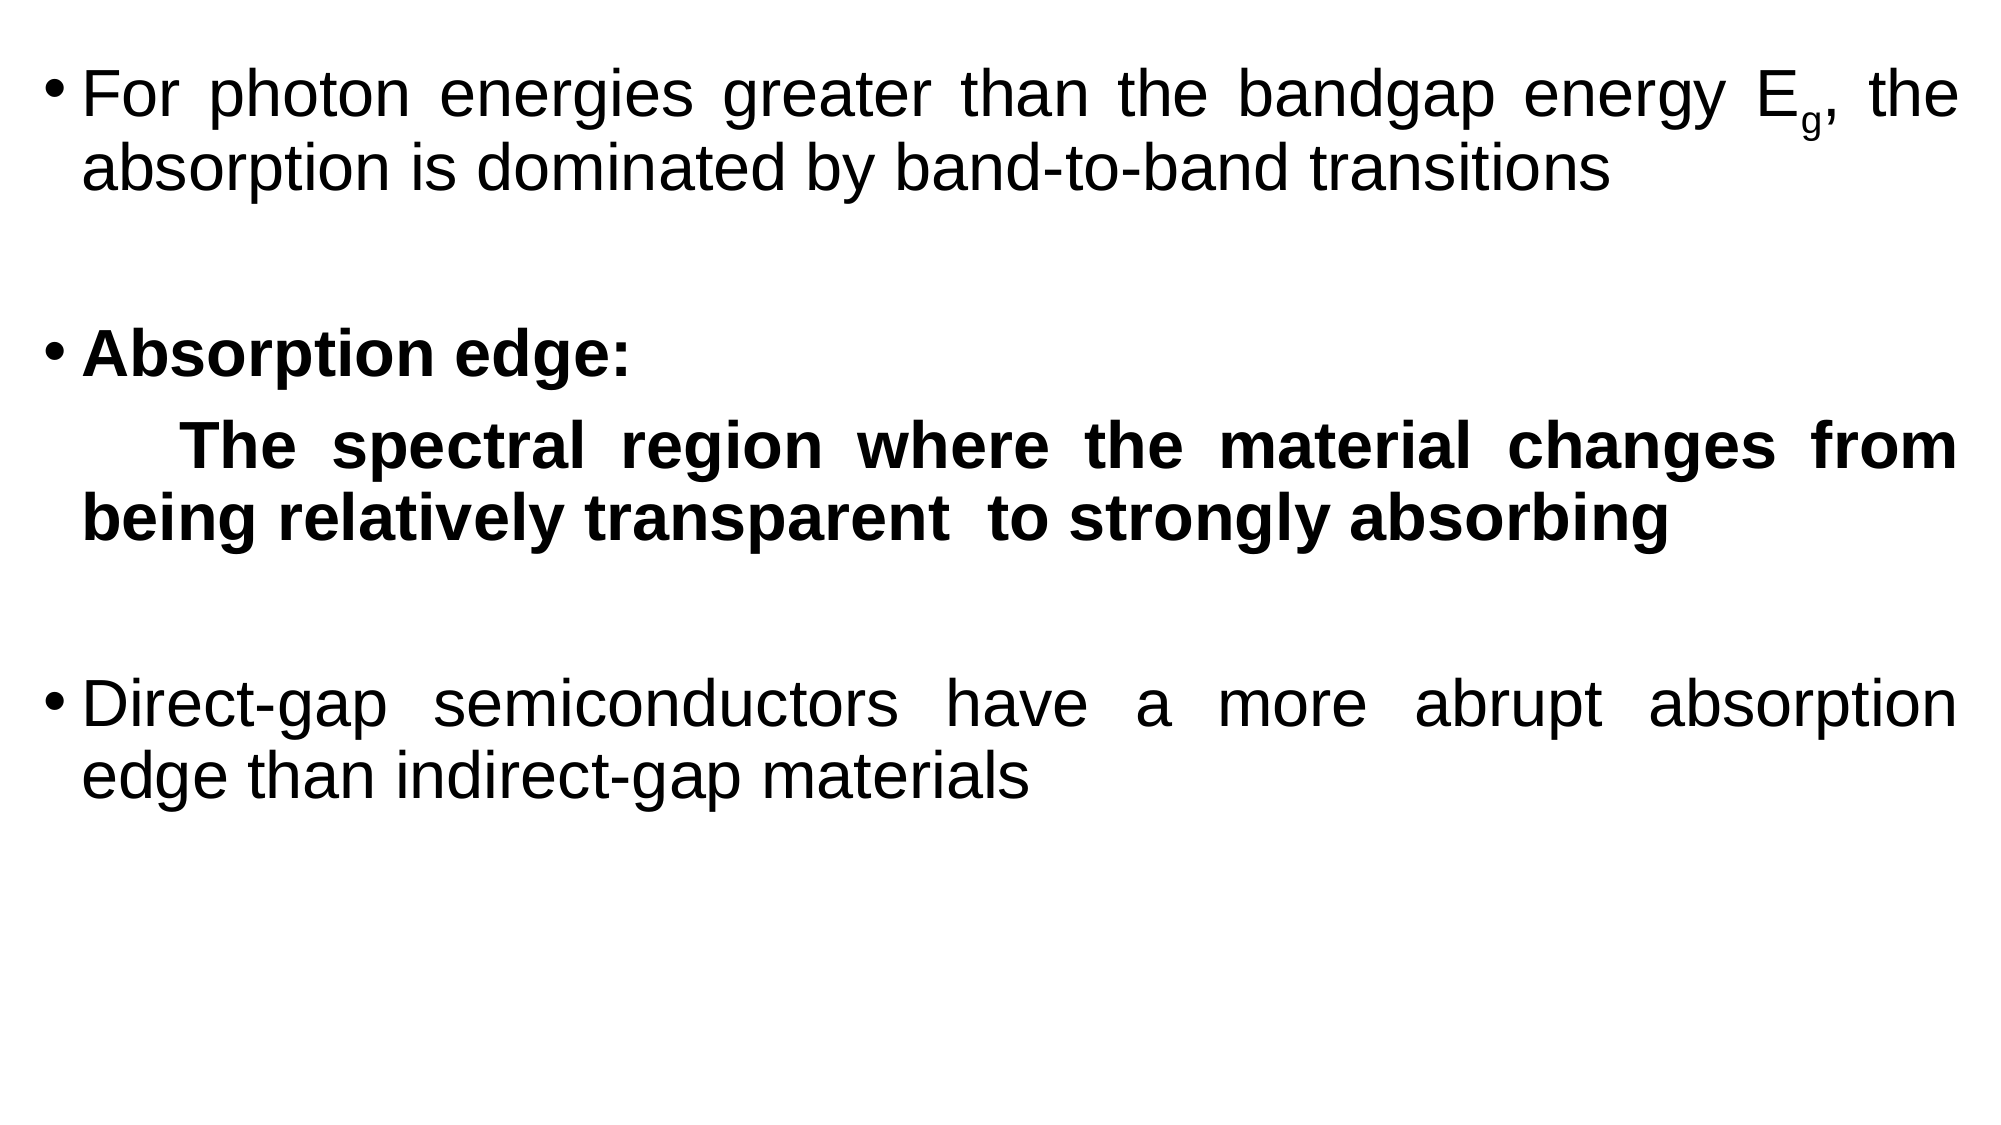

For photon energies greater than the bandgap energy Eg, the absorption is dominated by band-to-band transitions

Absorption edge:
    The spectral region where the material changes from being relatively transparent  to strongly absorbing

Direct-gap semiconductors have a more abrupt absorption edge than indirect-gap materials